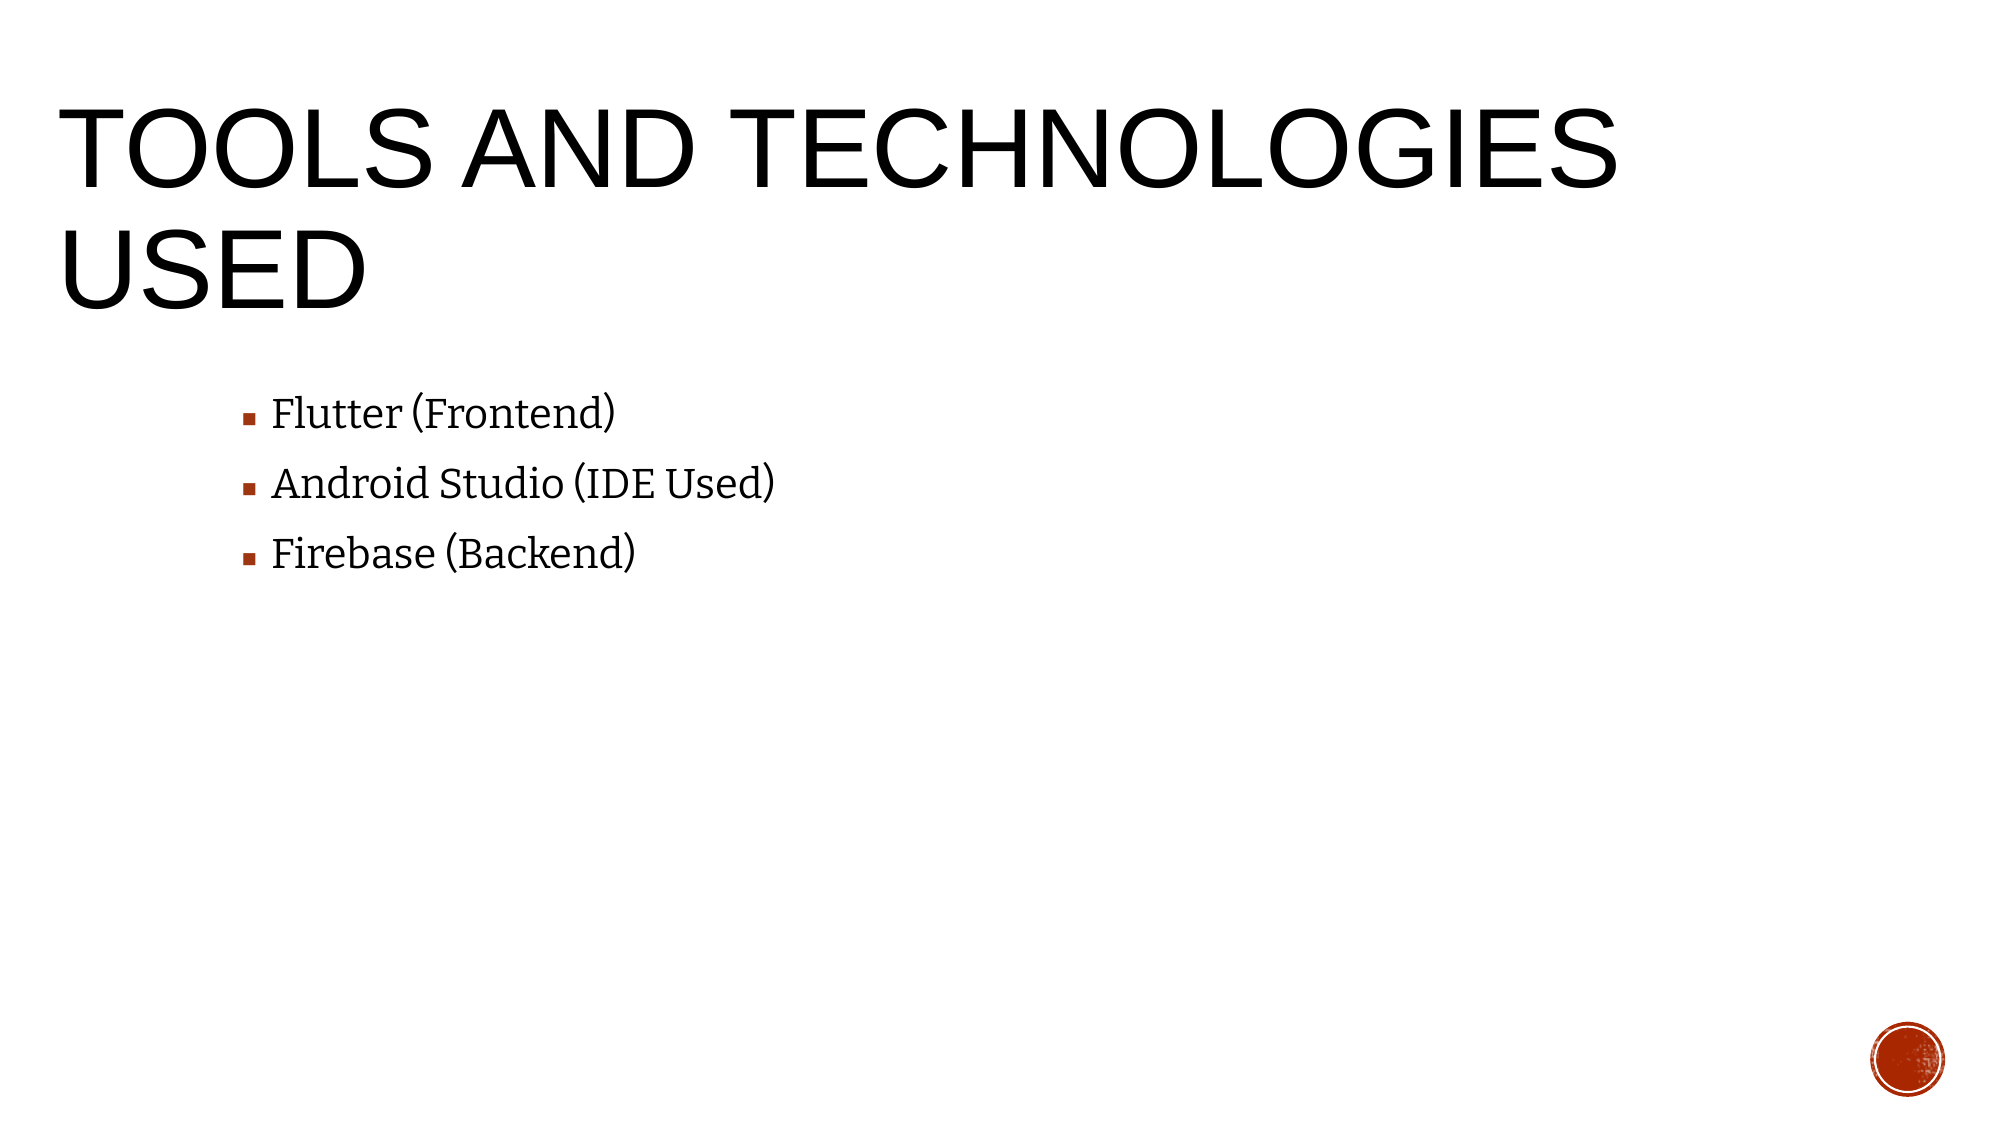

# TOOLS AND TECHNOLOGIES USED
Flutter (Frontend)
Android Studio (IDE Used)
Firebase (Backend)